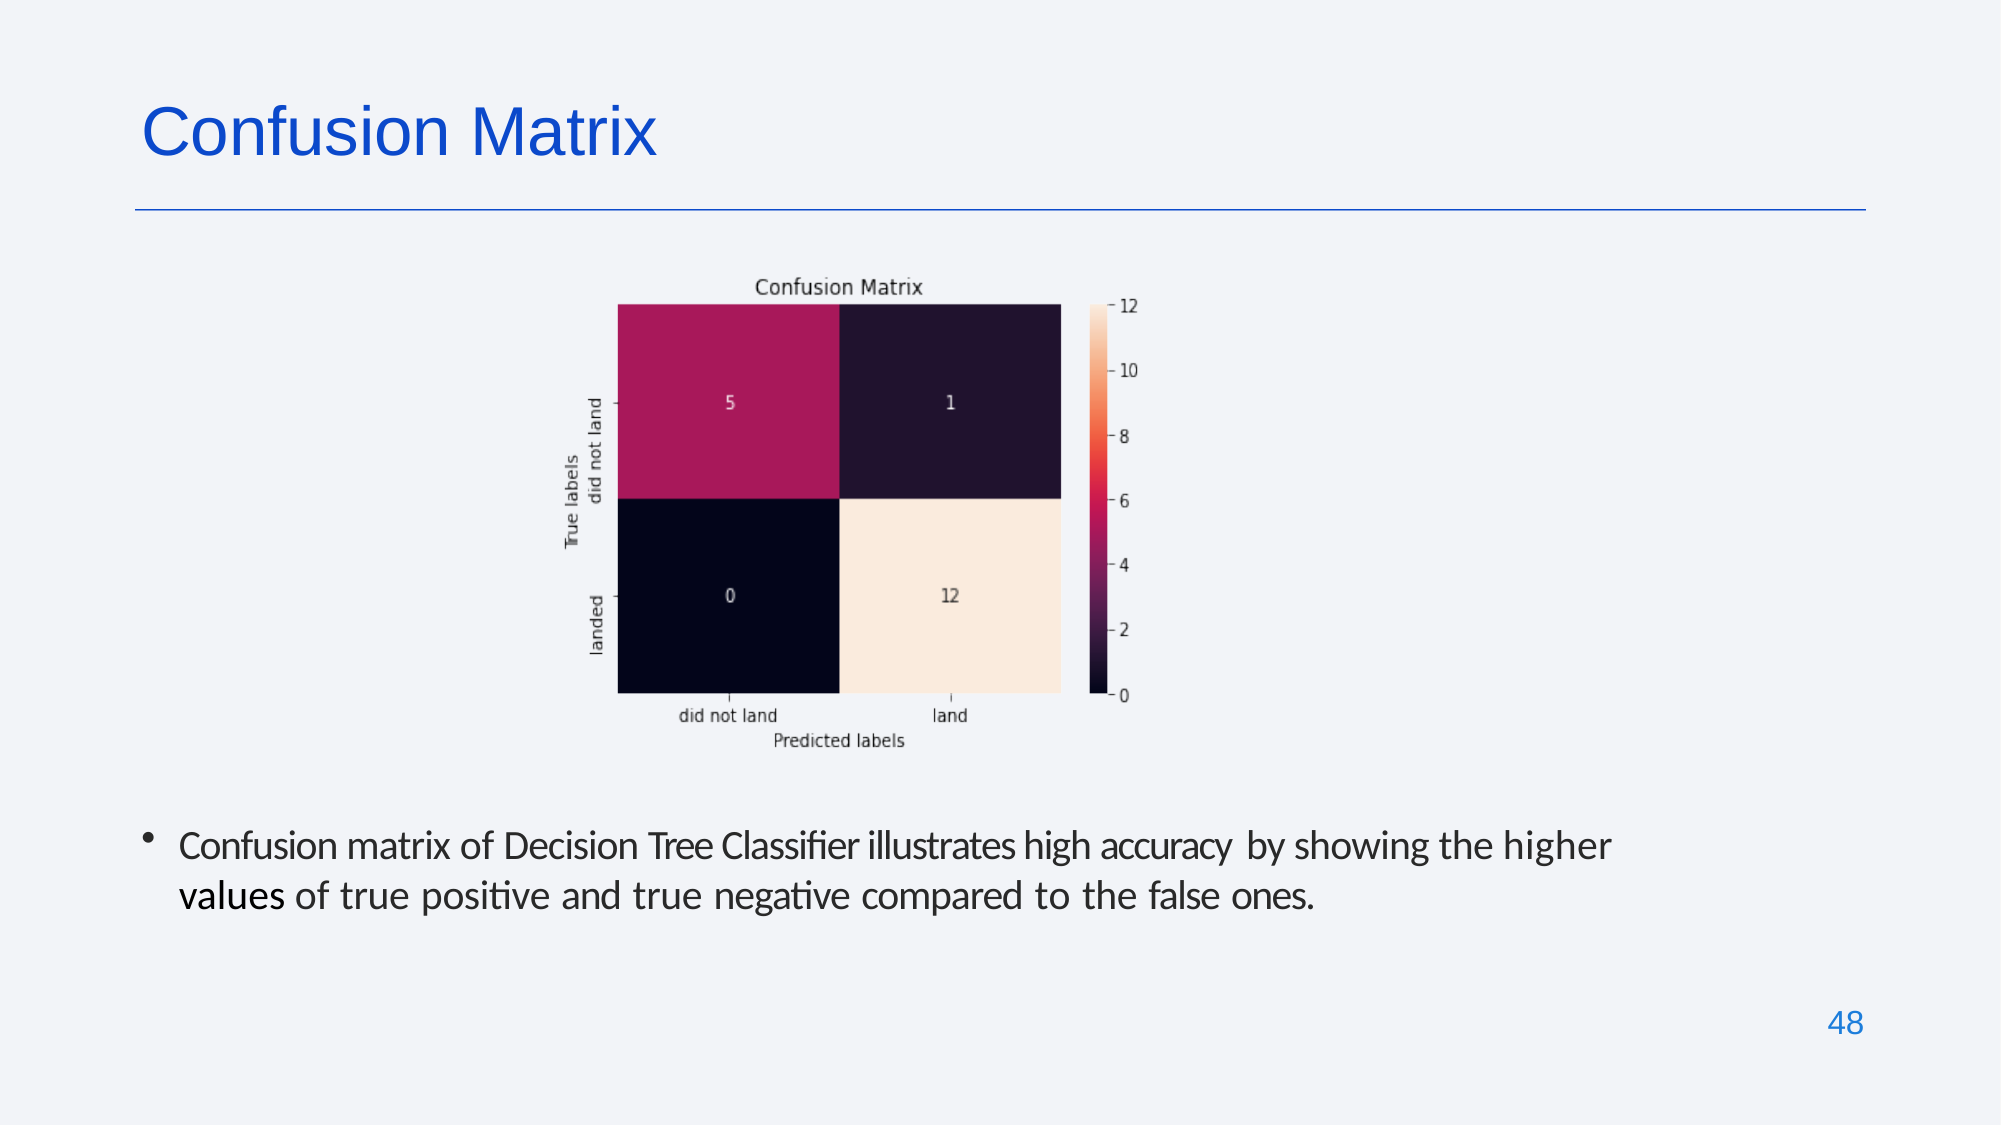

Confusion Matrix

Confusion matrix of Decision Tree Classifier illustrates high accuracy by showing the higher values of true positive and true negative compared to the false ones.
48